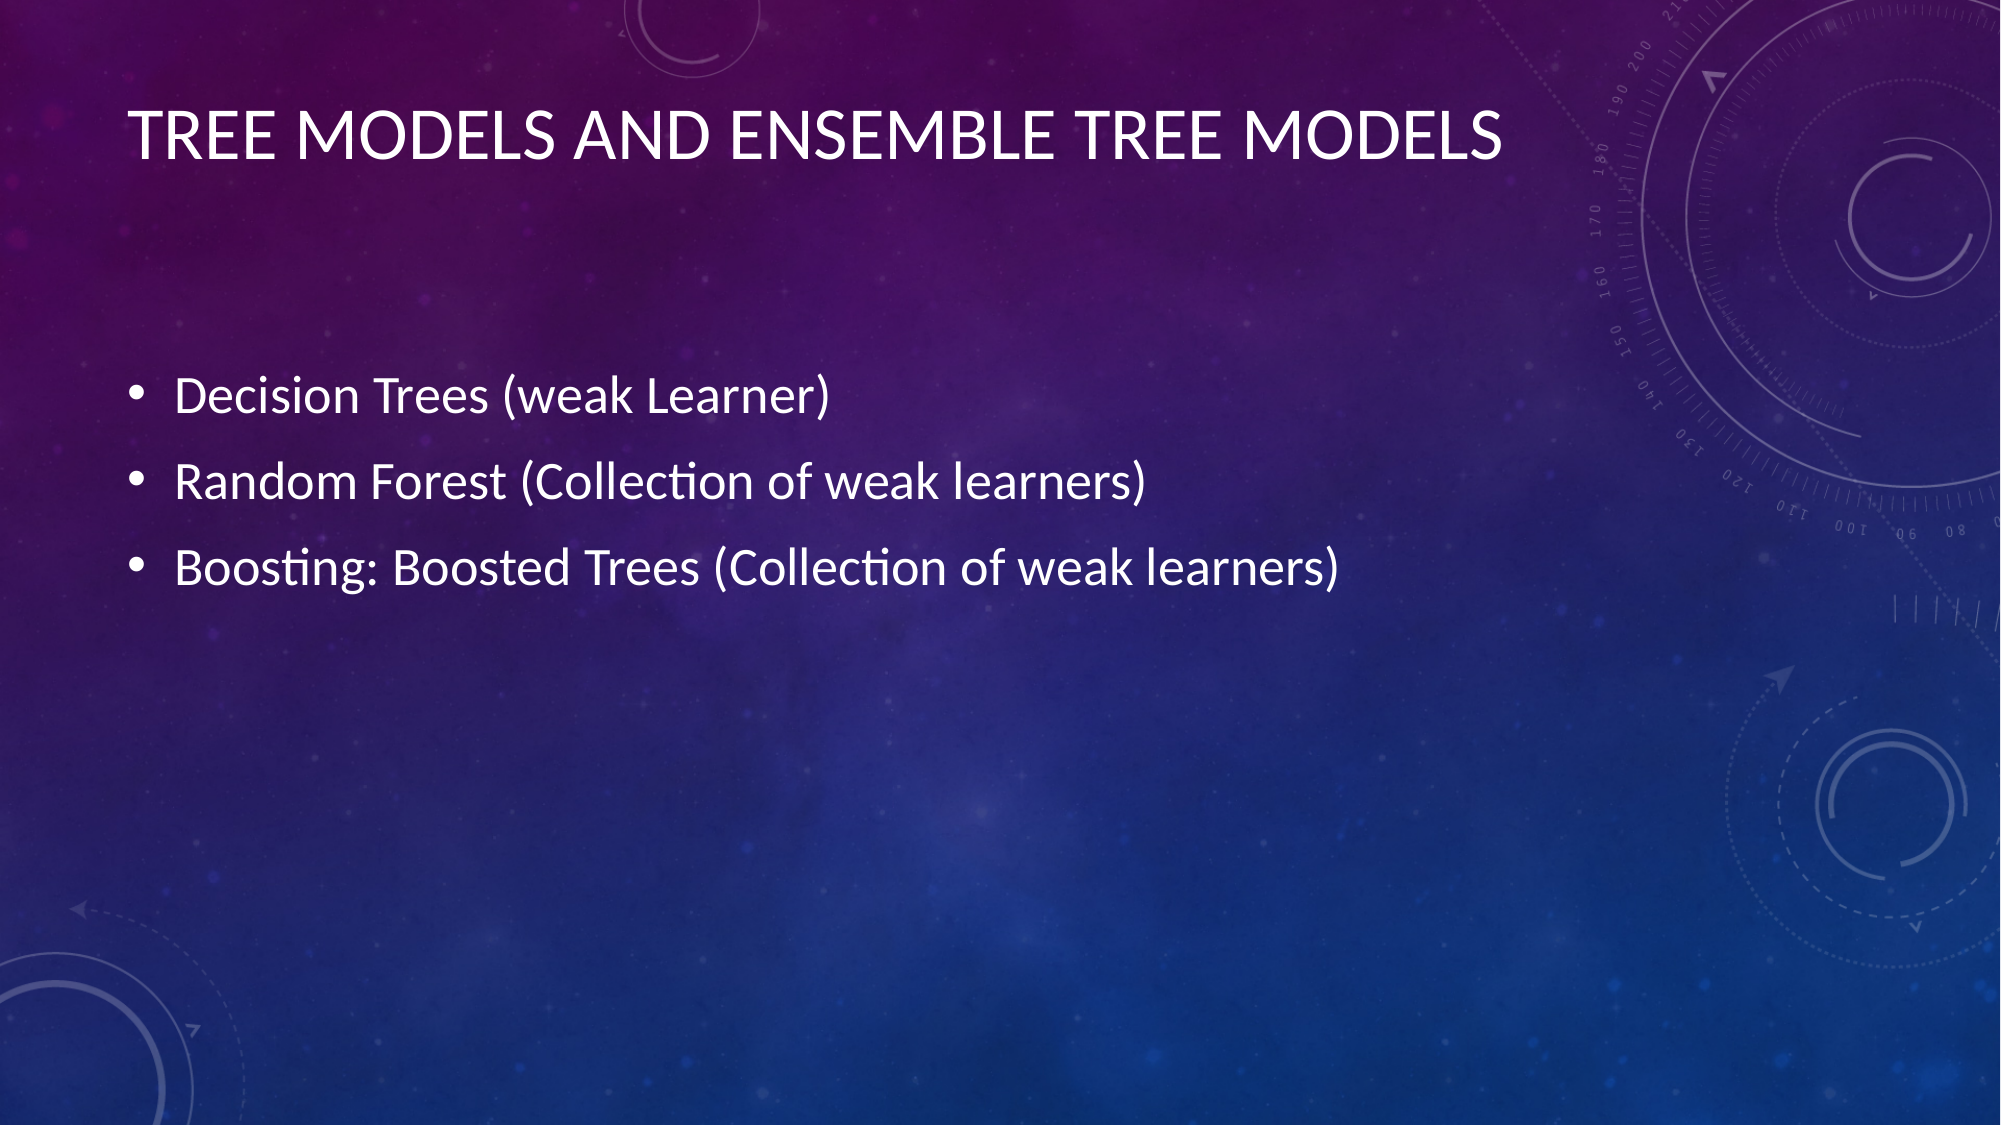

# Tree models and Ensemble Tree Models
Decision Trees (weak Learner)
Random Forest (Collection of weak learners)
Boosting: Boosted Trees (Collection of weak learners)